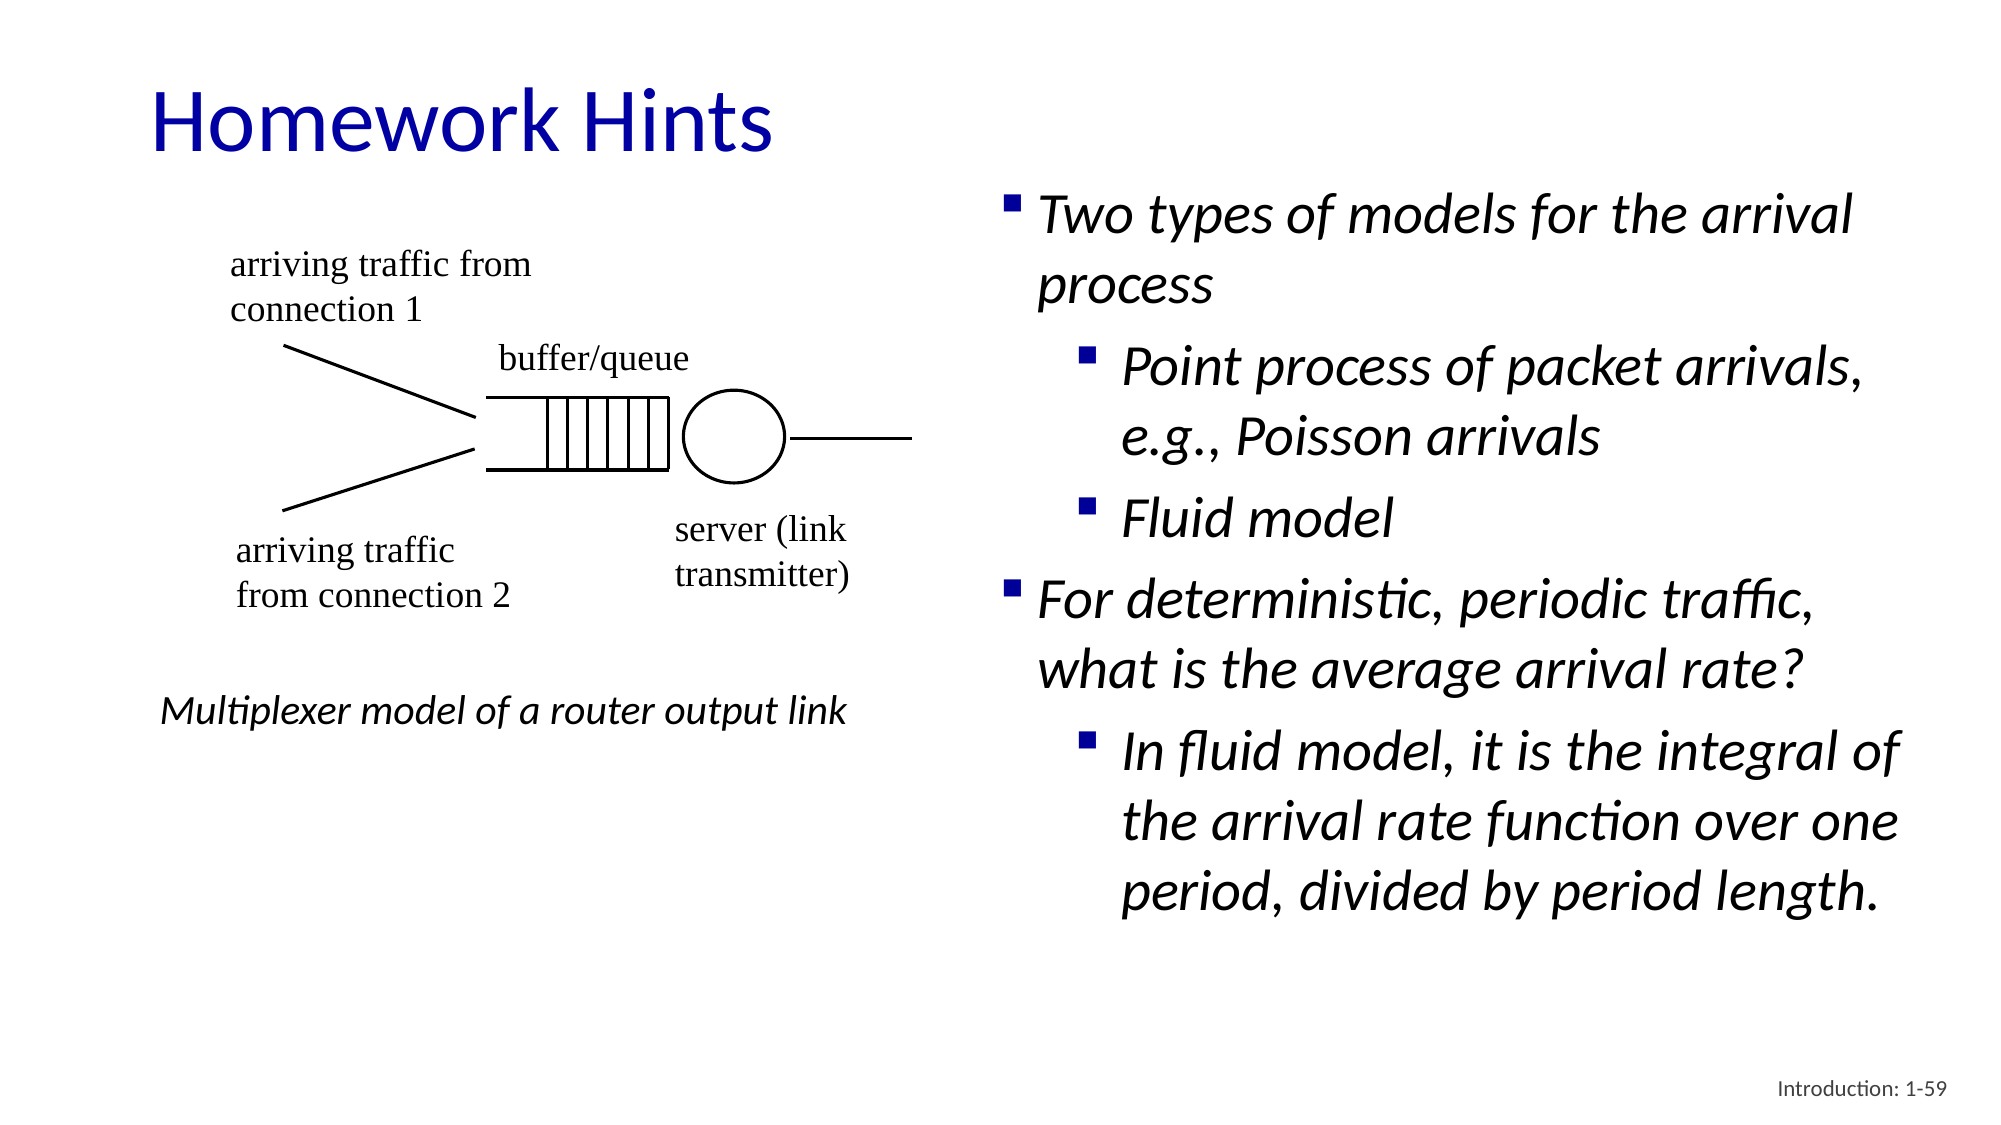

# Homework Hints
Two types of models for the arrival process
Point process of packet arrivals, e.g., Poisson arrivals
Fluid model
For deterministic, periodic traffic, what is the average arrival rate?
In fluid model, it is the integral of the arrival rate function over one period, divided by period length.

arriving traffic from connection 1
buffer/queue

server (link transmitter)
arriving traffic from connection 2
Multiplexer model of a router output link

Introduction: 1-59